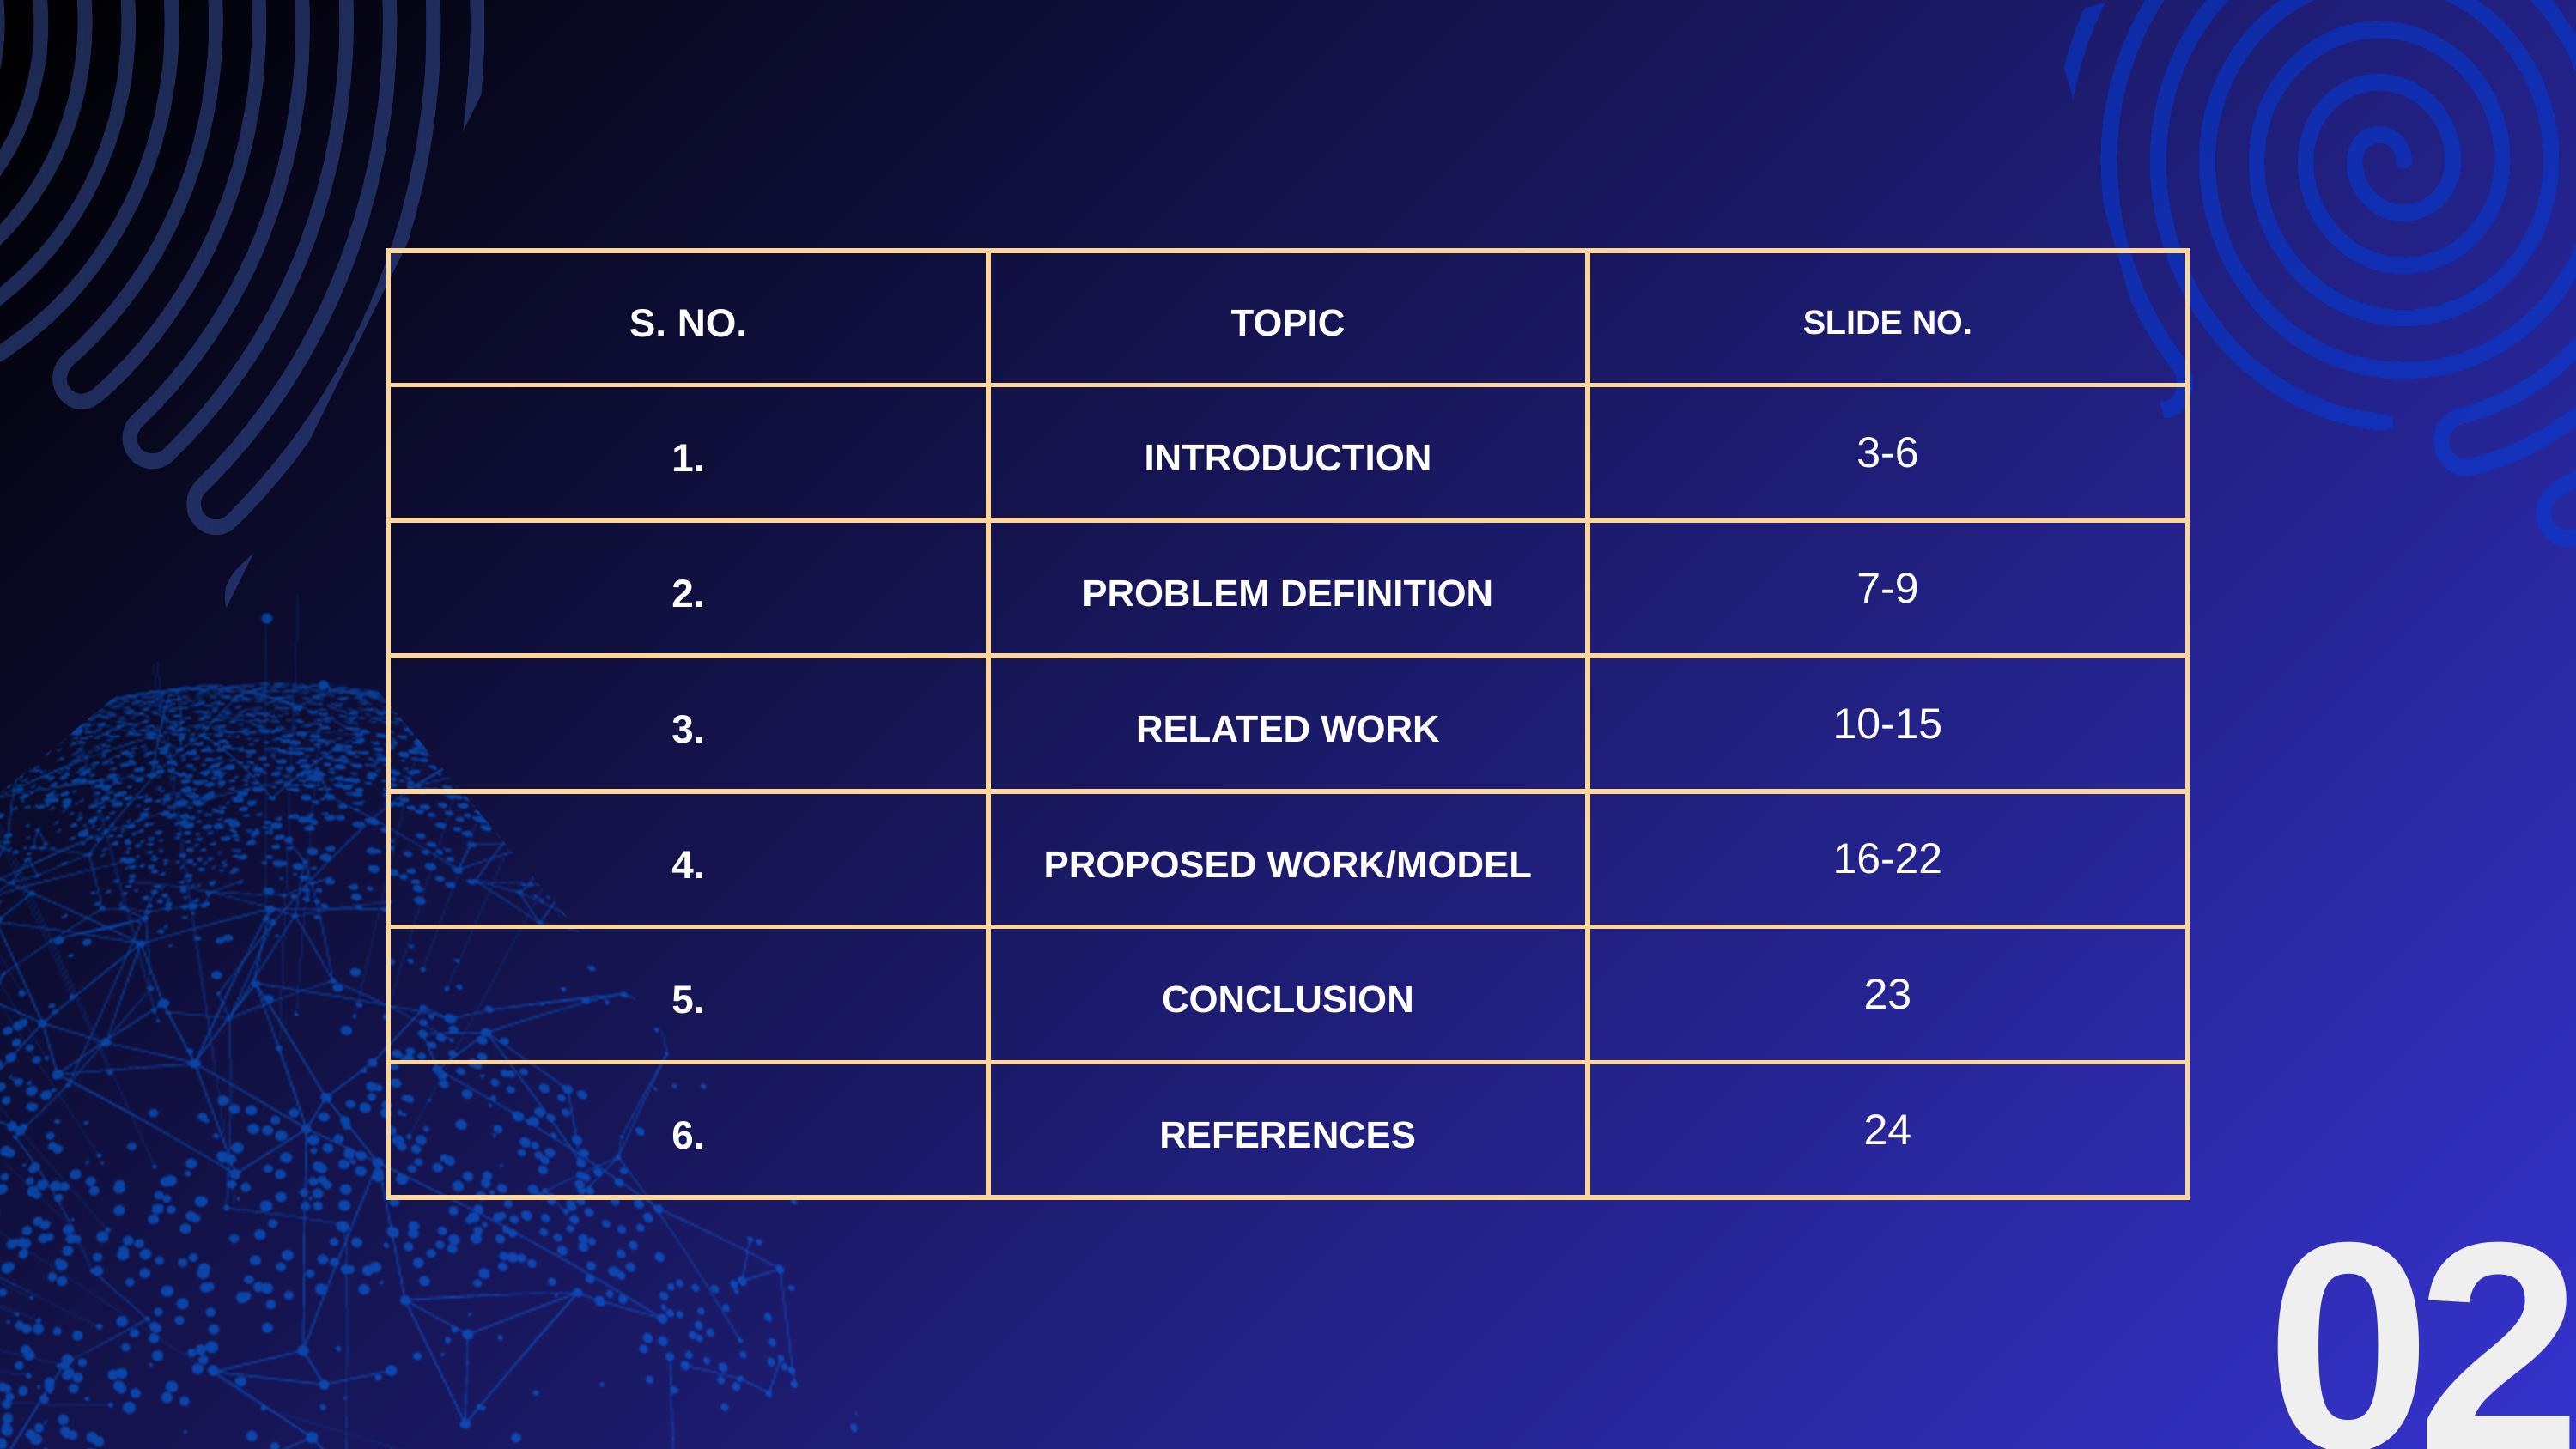

| S. NO. | TOPIC | SLIDE NO. |
| --- | --- | --- |
| 1. | INTRODUCTION | 3-6 |
| 2. | PROBLEM DEFINITION | 7-9 |
| 3. | RELATED WORK | 10-15 |
| 4. | PROPOSED WORK/MODEL | 16-22 |
| 5. | CONCLUSION | 23 |
| 6. | REFERENCES | 24 |

02